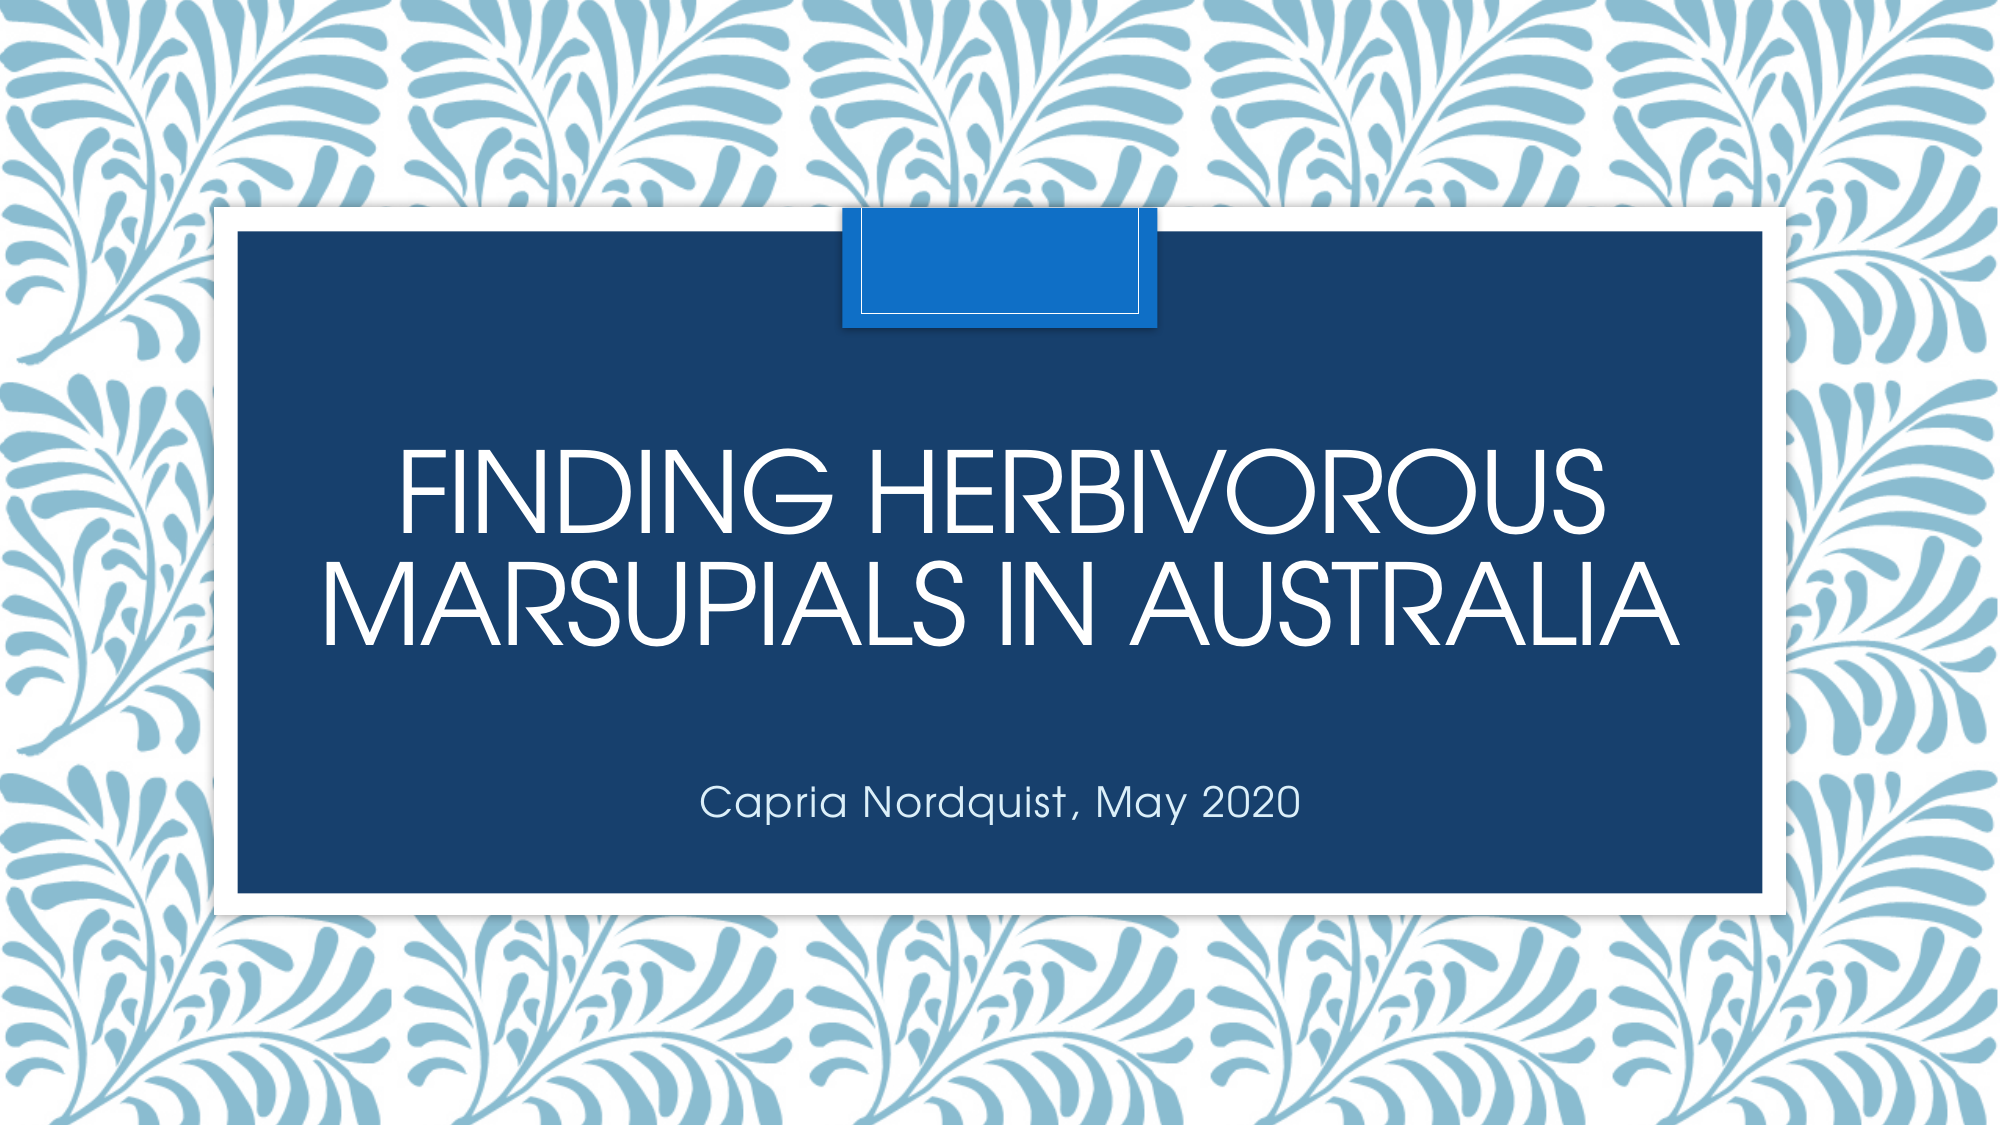

# Finding herbivorous marsupials in Australia
Capria Nordquist, May 2020